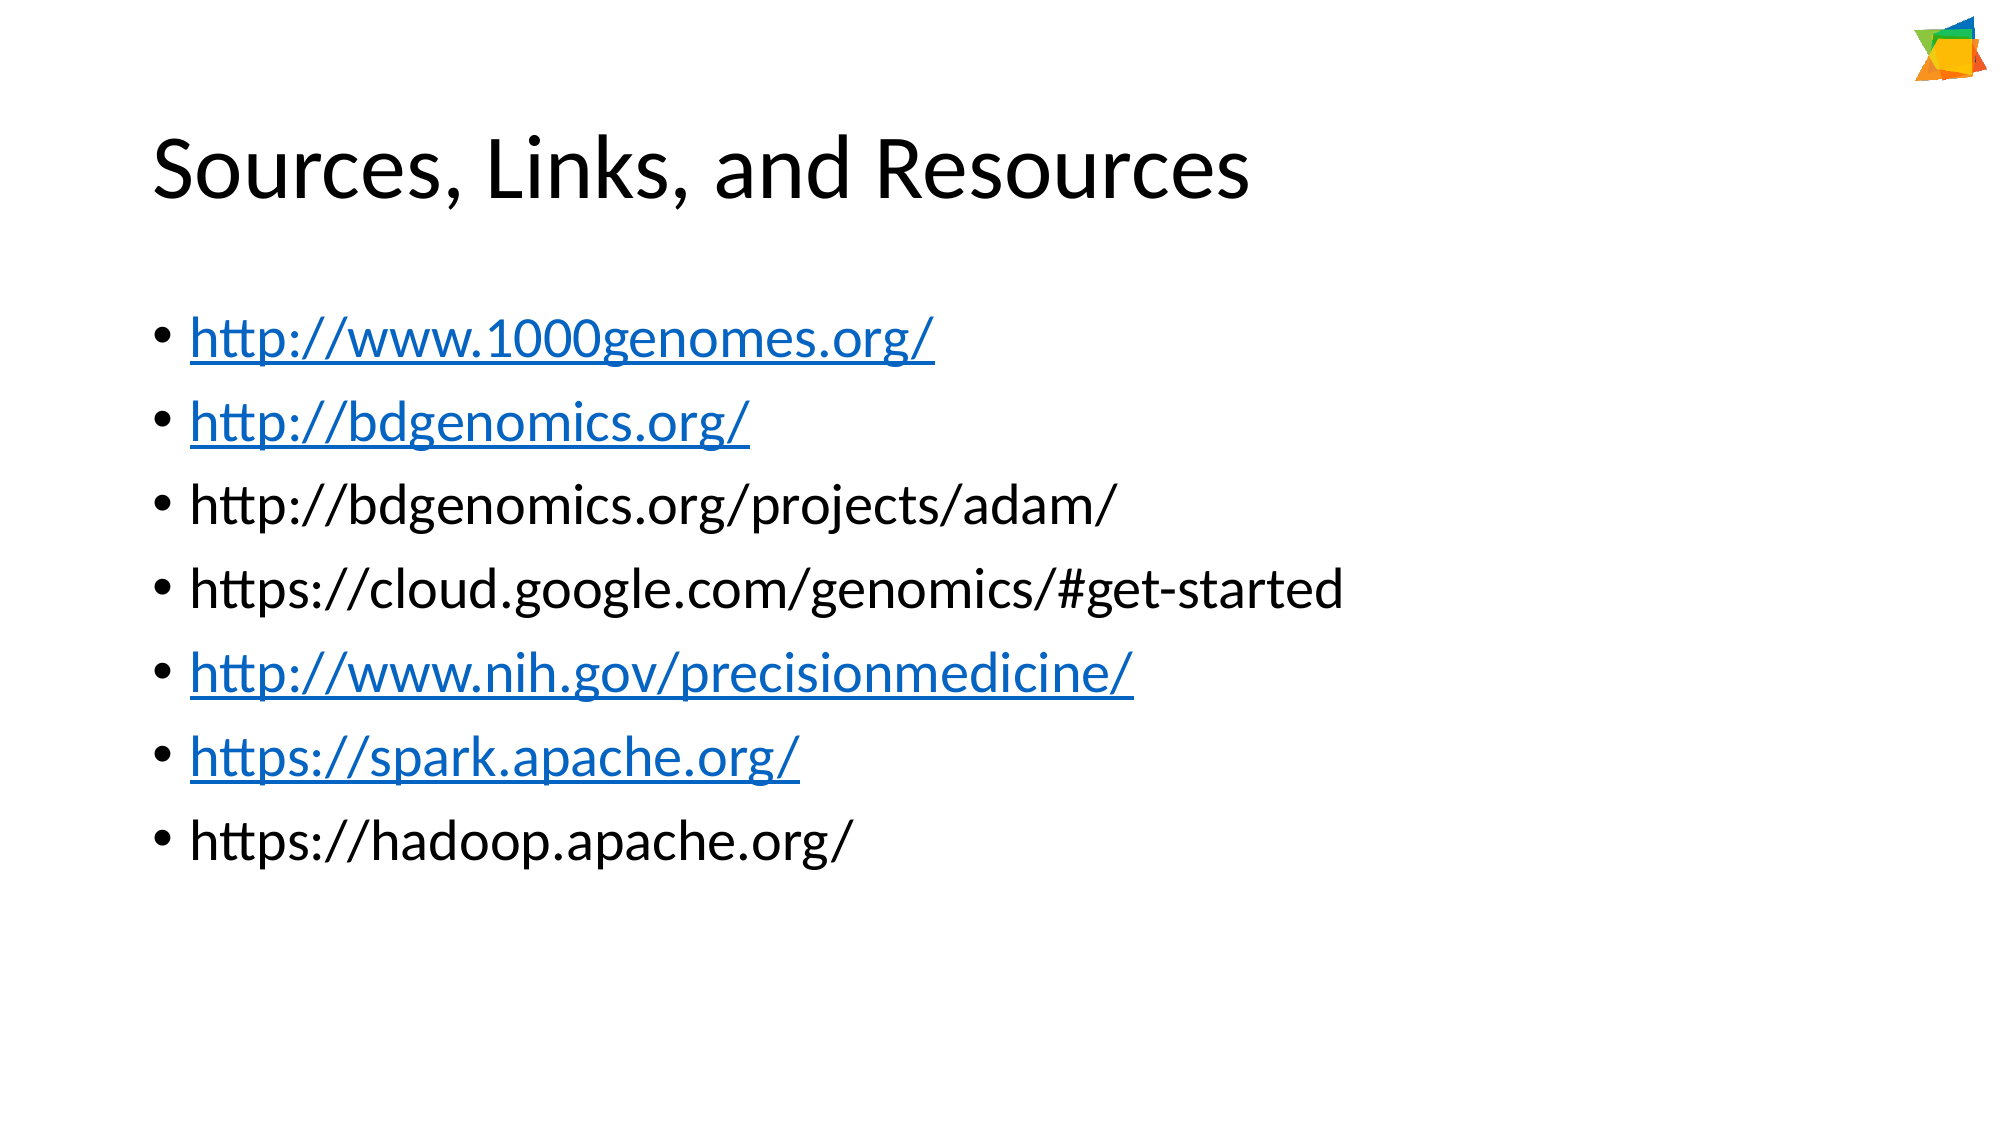

# Sources, Links, and Resources
http://www.1000genomes.org/
http://bdgenomics.org/
http://bdgenomics.org/projects/adam/
https://cloud.google.com/genomics/#get-started
http://www.nih.gov/precisionmedicine/
https://spark.apache.org/
https://hadoop.apache.org/